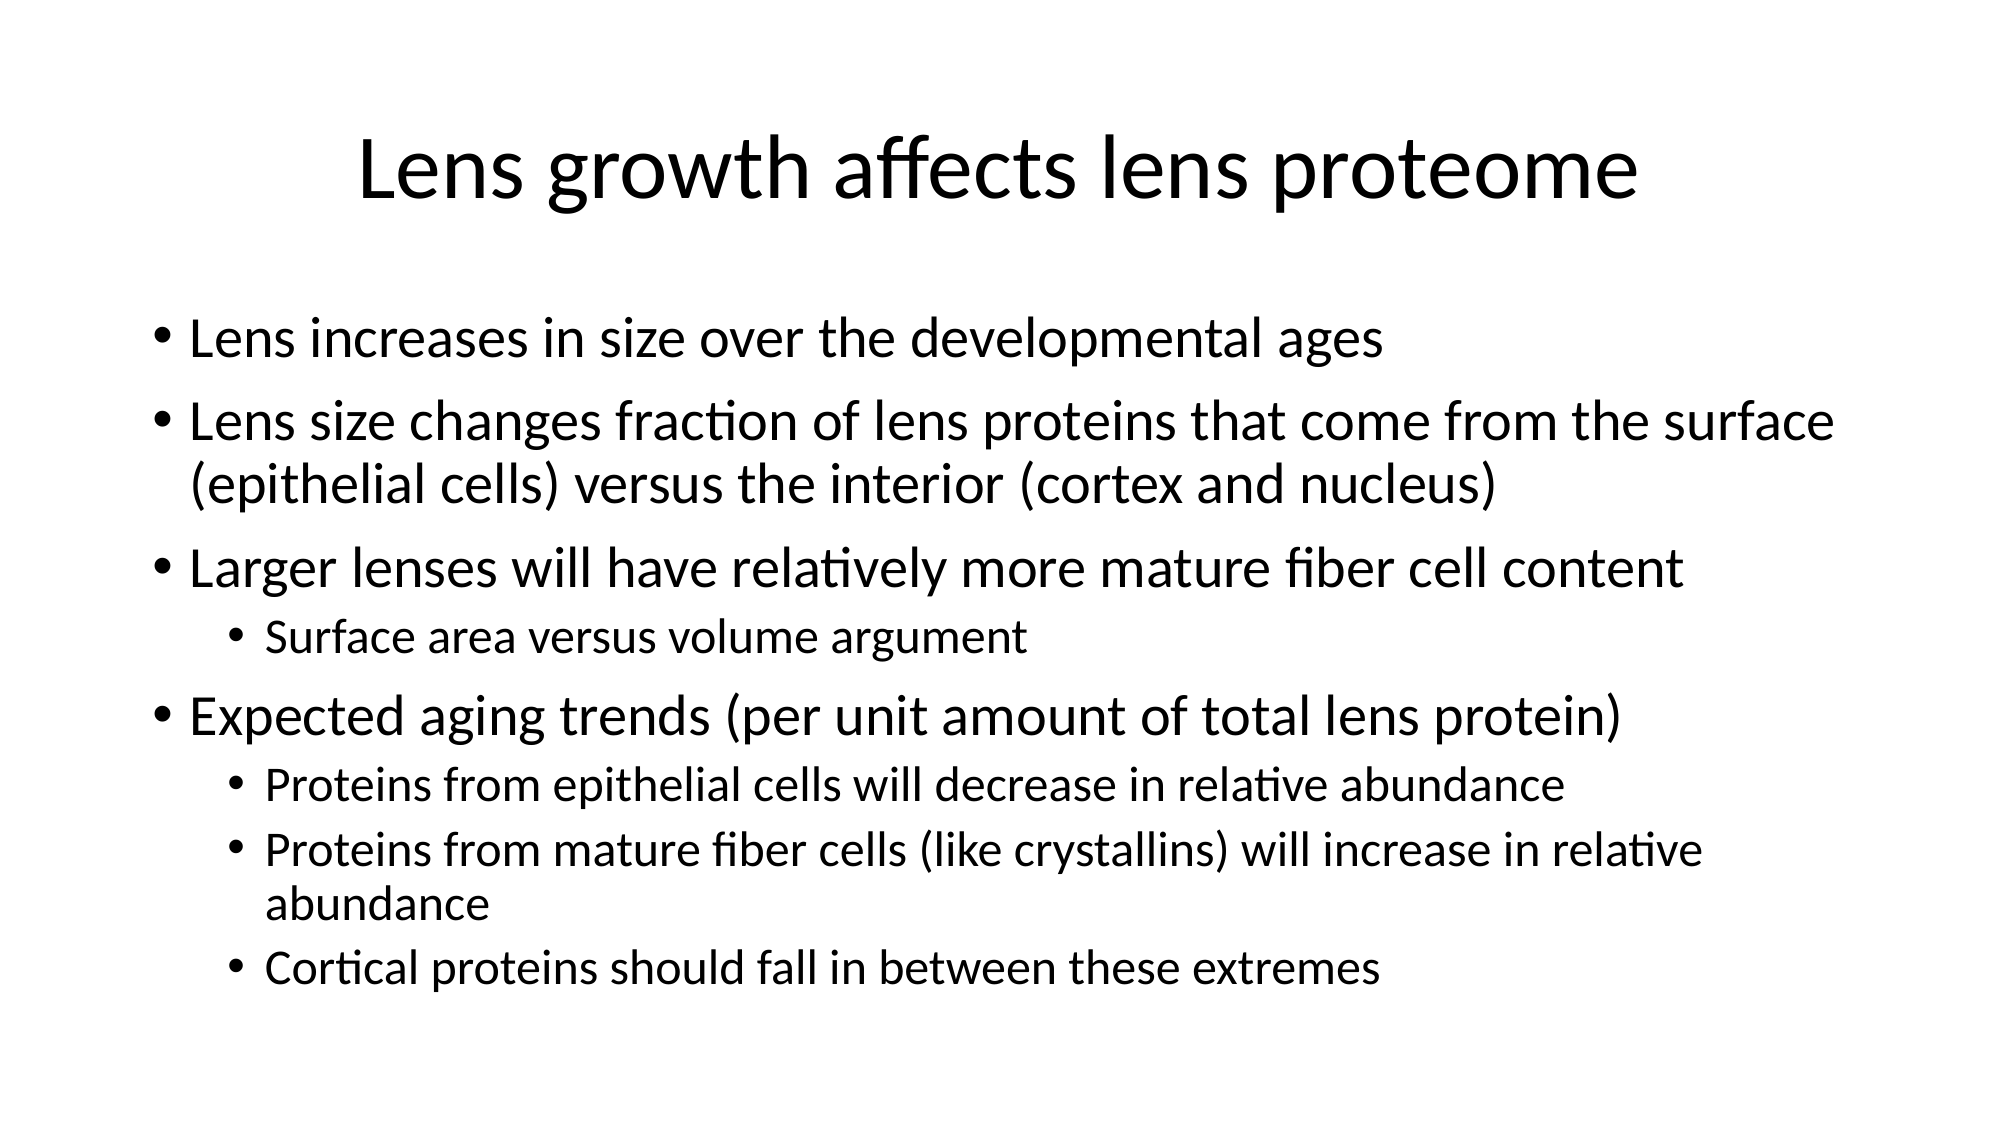

# Lens growth affects lens proteome
Lens increases in size over the developmental ages
Lens size changes fraction of lens proteins that come from the surface (epithelial cells) versus the interior (cortex and nucleus)
Larger lenses will have relatively more mature fiber cell content
Surface area versus volume argument
Expected aging trends (per unit amount of total lens protein)
Proteins from epithelial cells will decrease in relative abundance
Proteins from mature fiber cells (like crystallins) will increase in relative abundance
Cortical proteins should fall in between these extremes